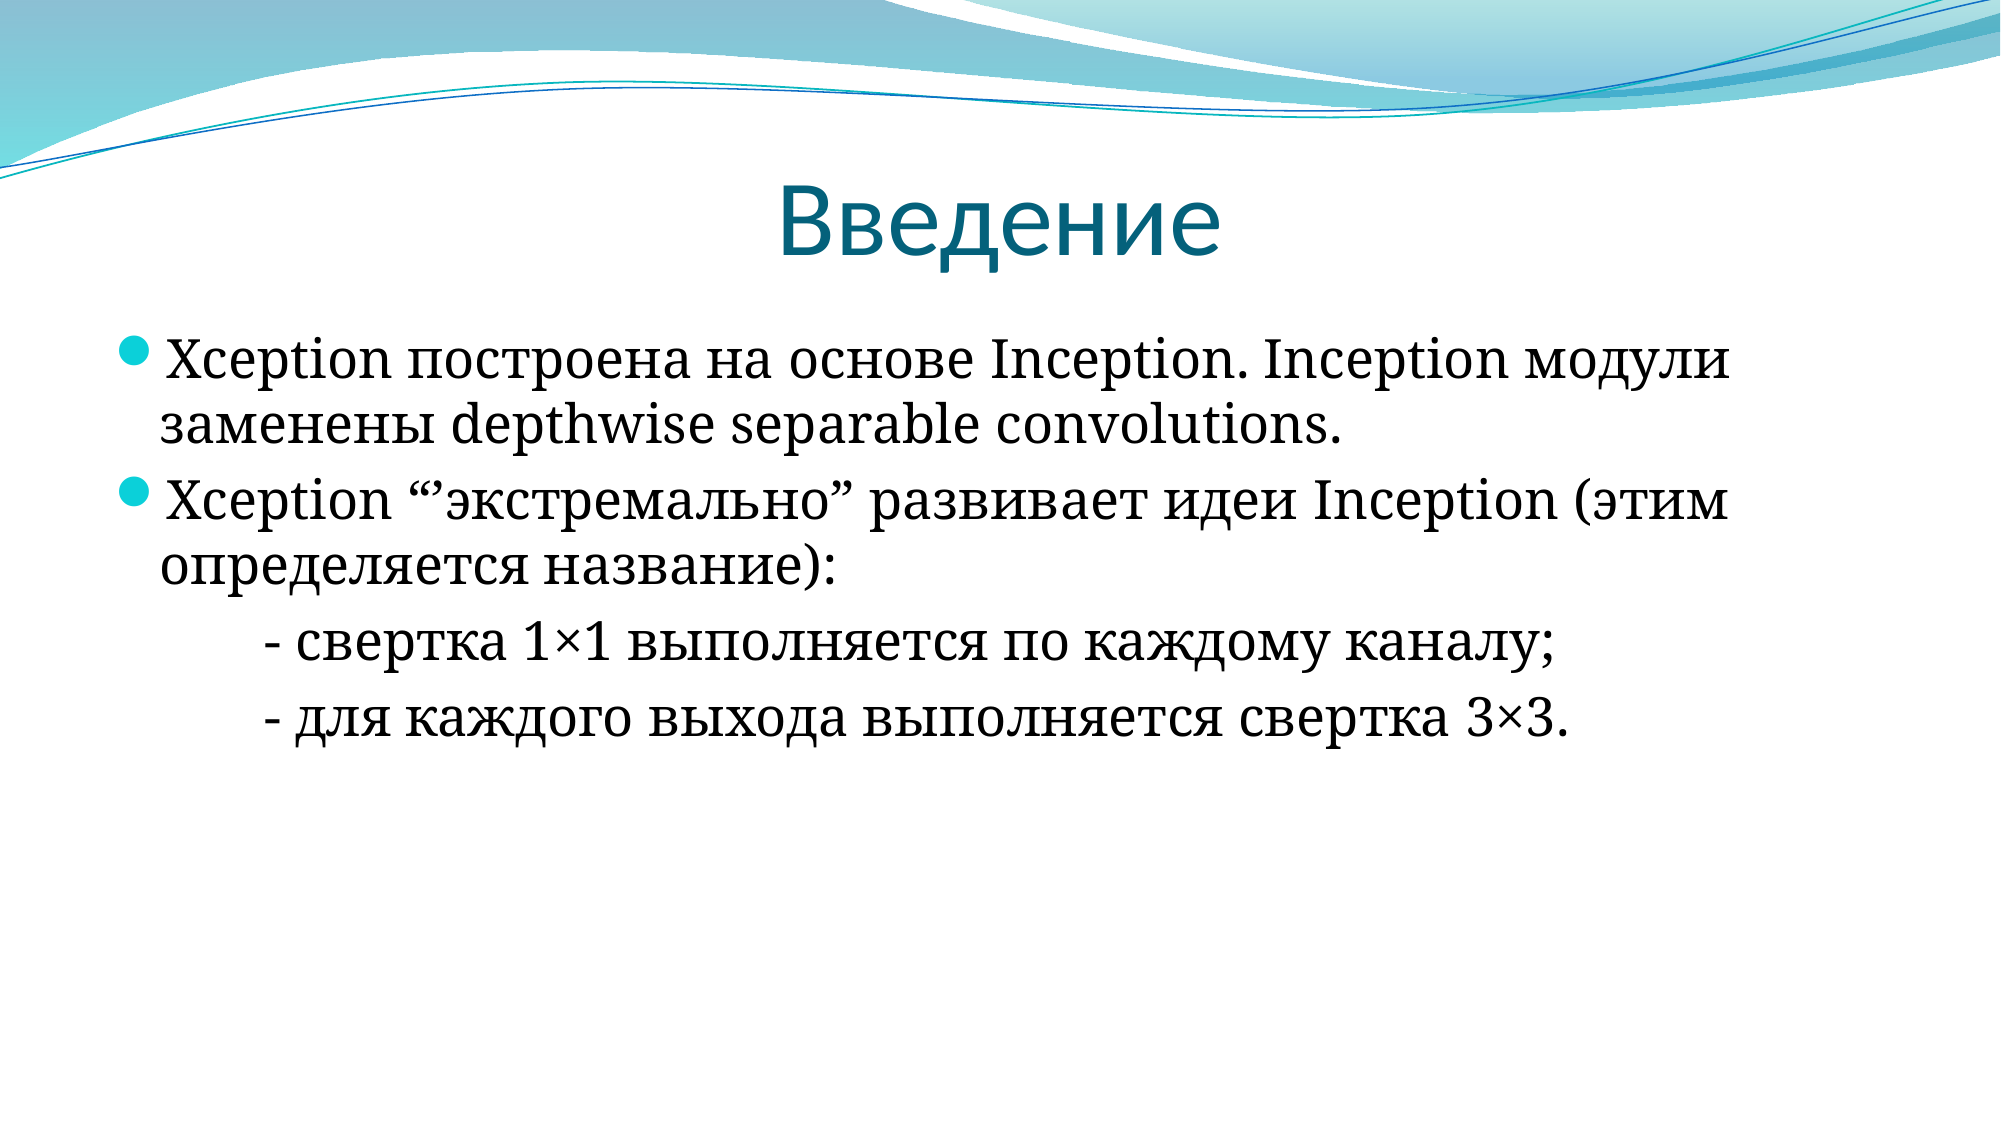

# Введение
Xception построена на основе Inception. Inception модули заменены depthwise separable convolutions.
Xception “’экстремально” развивает идеи Inception (этим определяется название):
	- свертка 1×1 выполняется по каждому каналу;
	- для каждого выхода выполняется свертка 3×3.